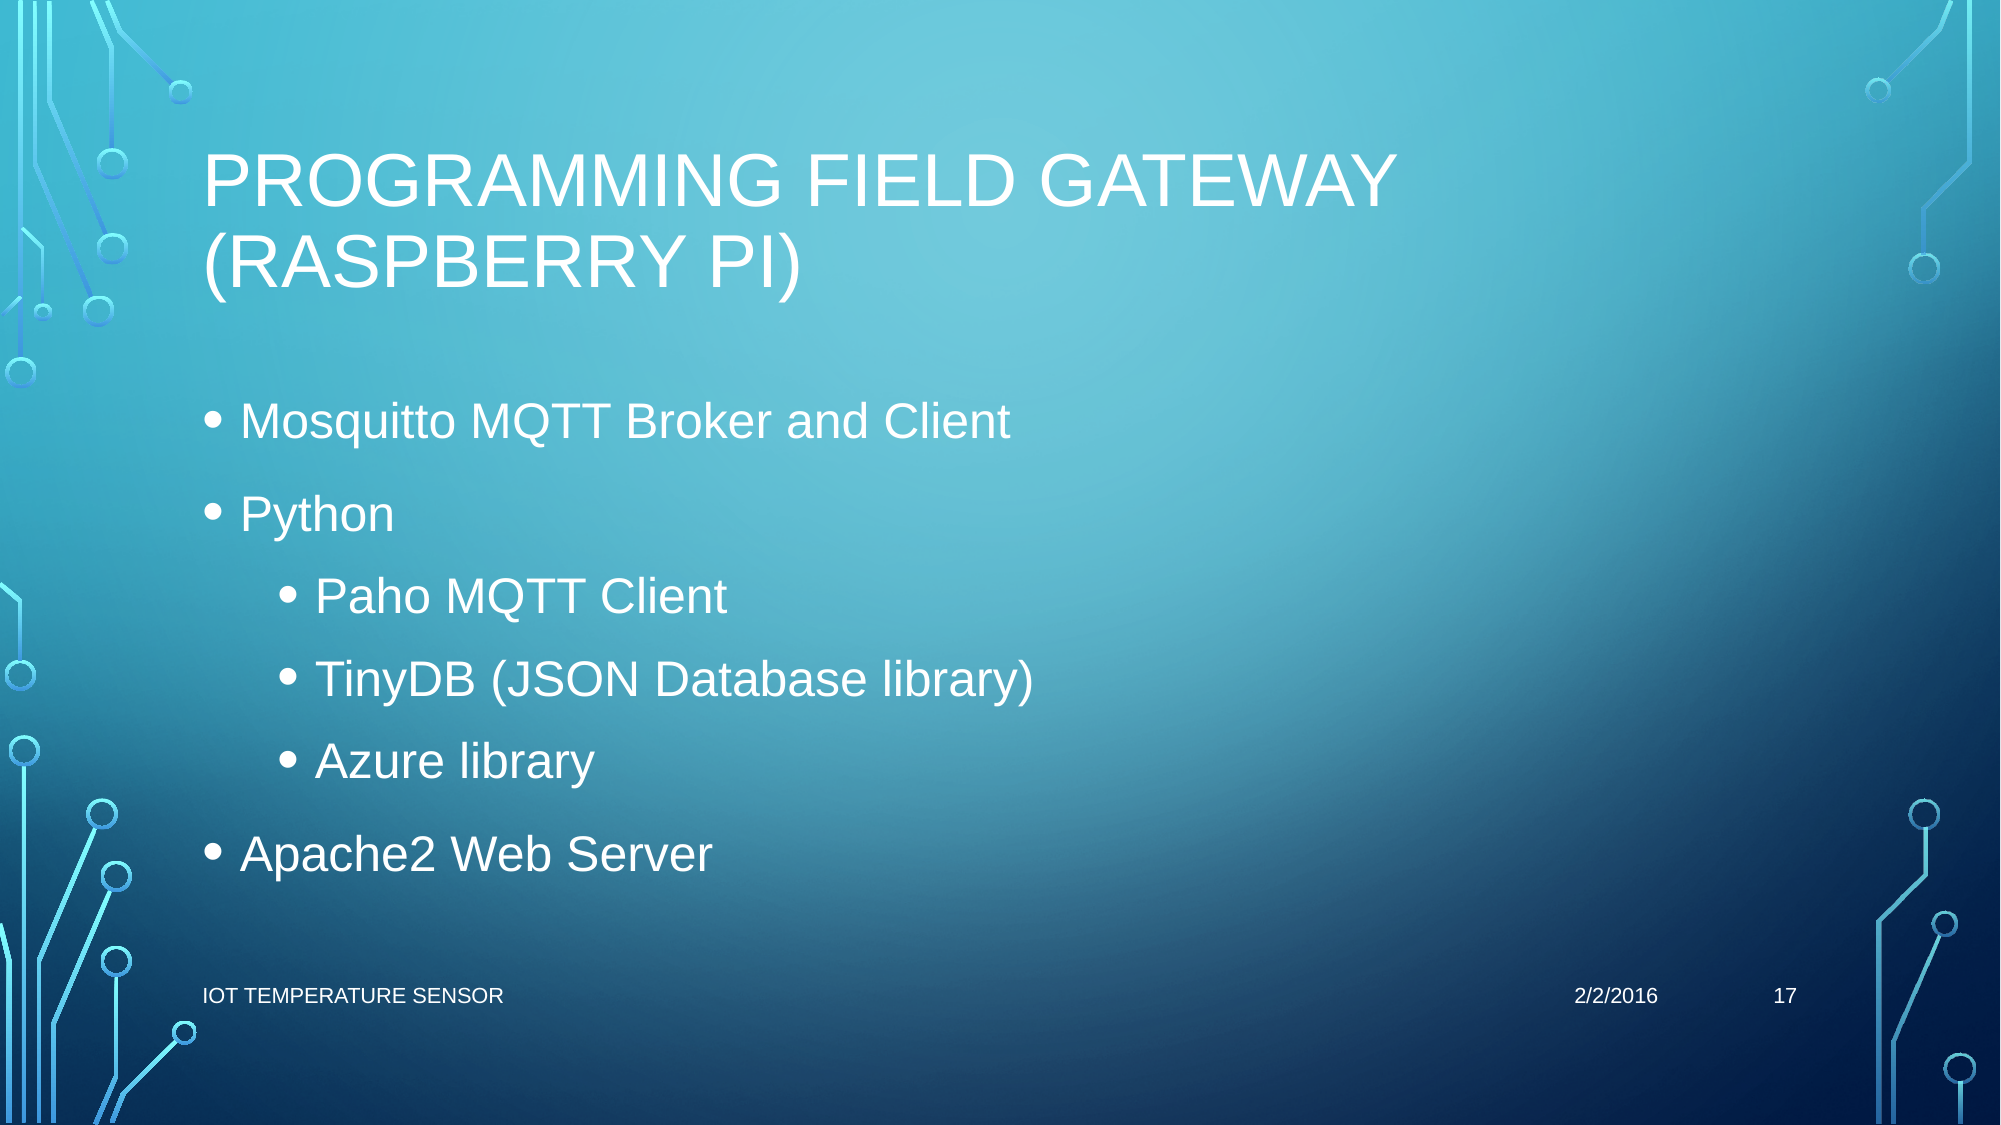

# Programming Field Gateway (Raspberry Pi)
Mosquitto MQTT Broker and Client
Python
Paho MQTT Client
TinyDB (JSON Database library)
Azure library
Apache2 Web Server
17
IoT Temperature Sensor
2/2/2016